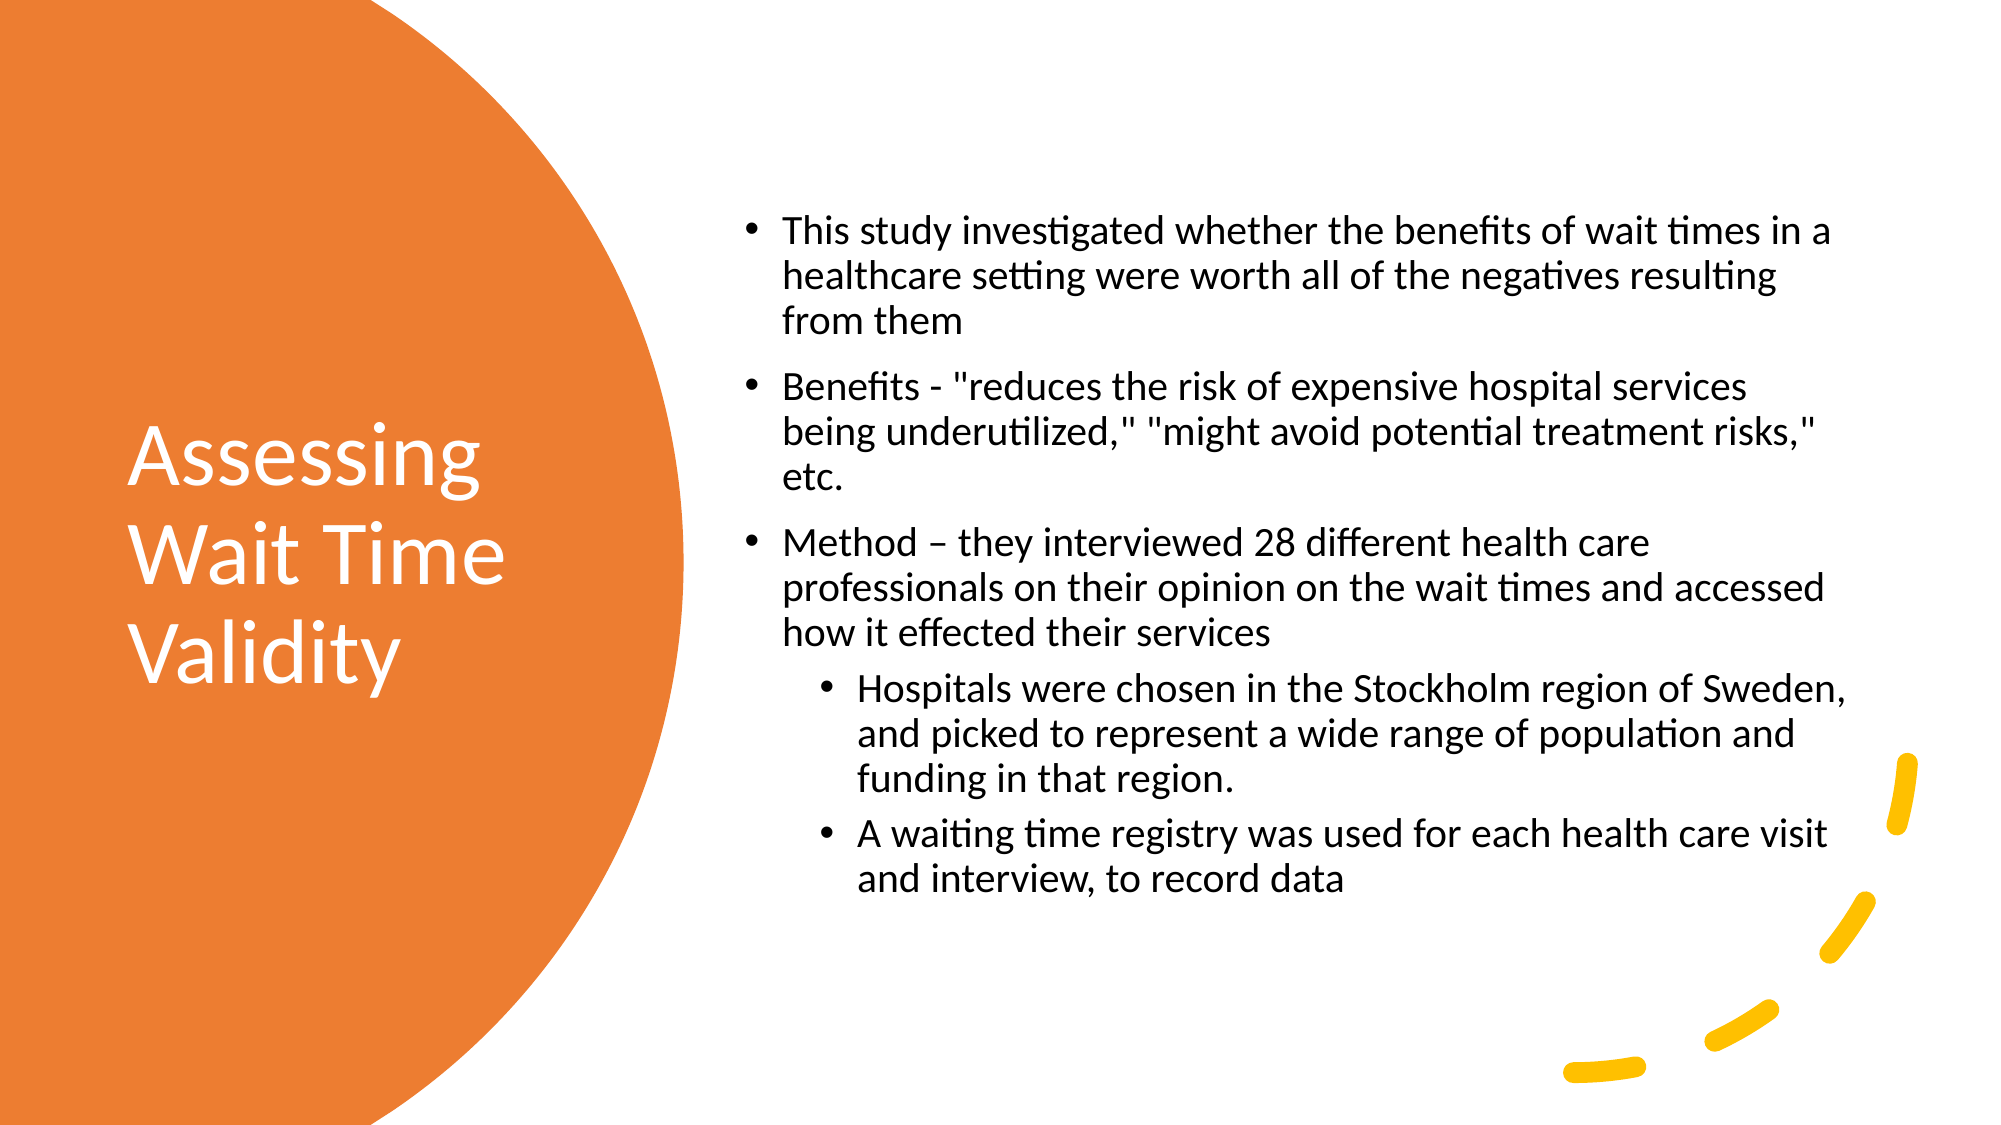

This study investigated whether the benefits of wait times in a healthcare setting were worth all of the negatives resulting from them
Benefits - "reduces the risk of expensive hospital services being underutilized," "might avoid potential treatment risks," etc.
Method – they interviewed 28 different health care professionals on their opinion on the wait times and accessed how it effected their services
Hospitals were chosen in the Stockholm region of Sweden, and picked to represent a wide range of population and funding in that region.
A waiting time registry was used for each health care visit and interview, to record data
# Assessing Wait Time Validity